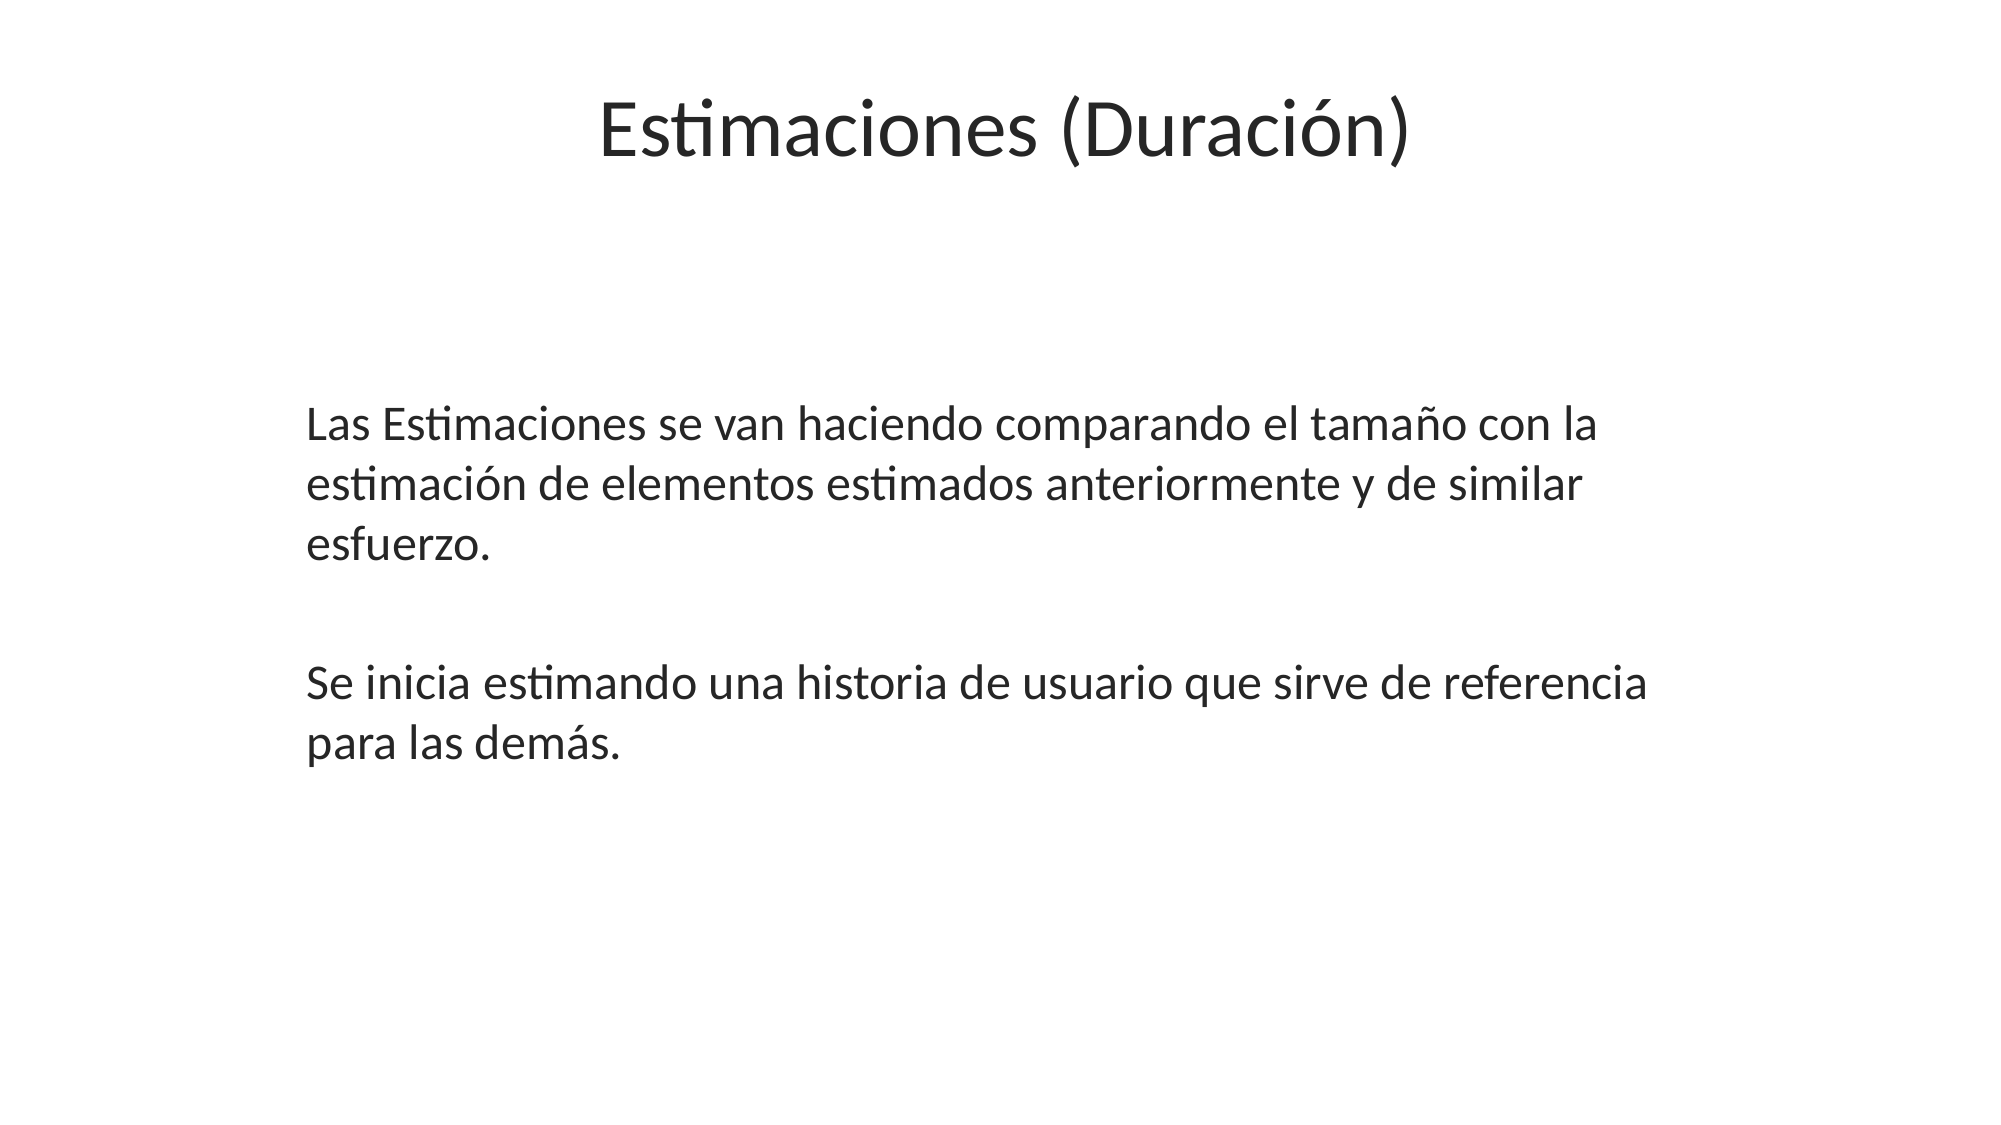

Estimaciones (Duración)
Las Estimaciones se van haciendo comparando el tamaño con la estimación de elementos estimados anteriormente y de similar esfuerzo.

Se inicia estimando una historia de usuario que sirve de referencia para las demás.